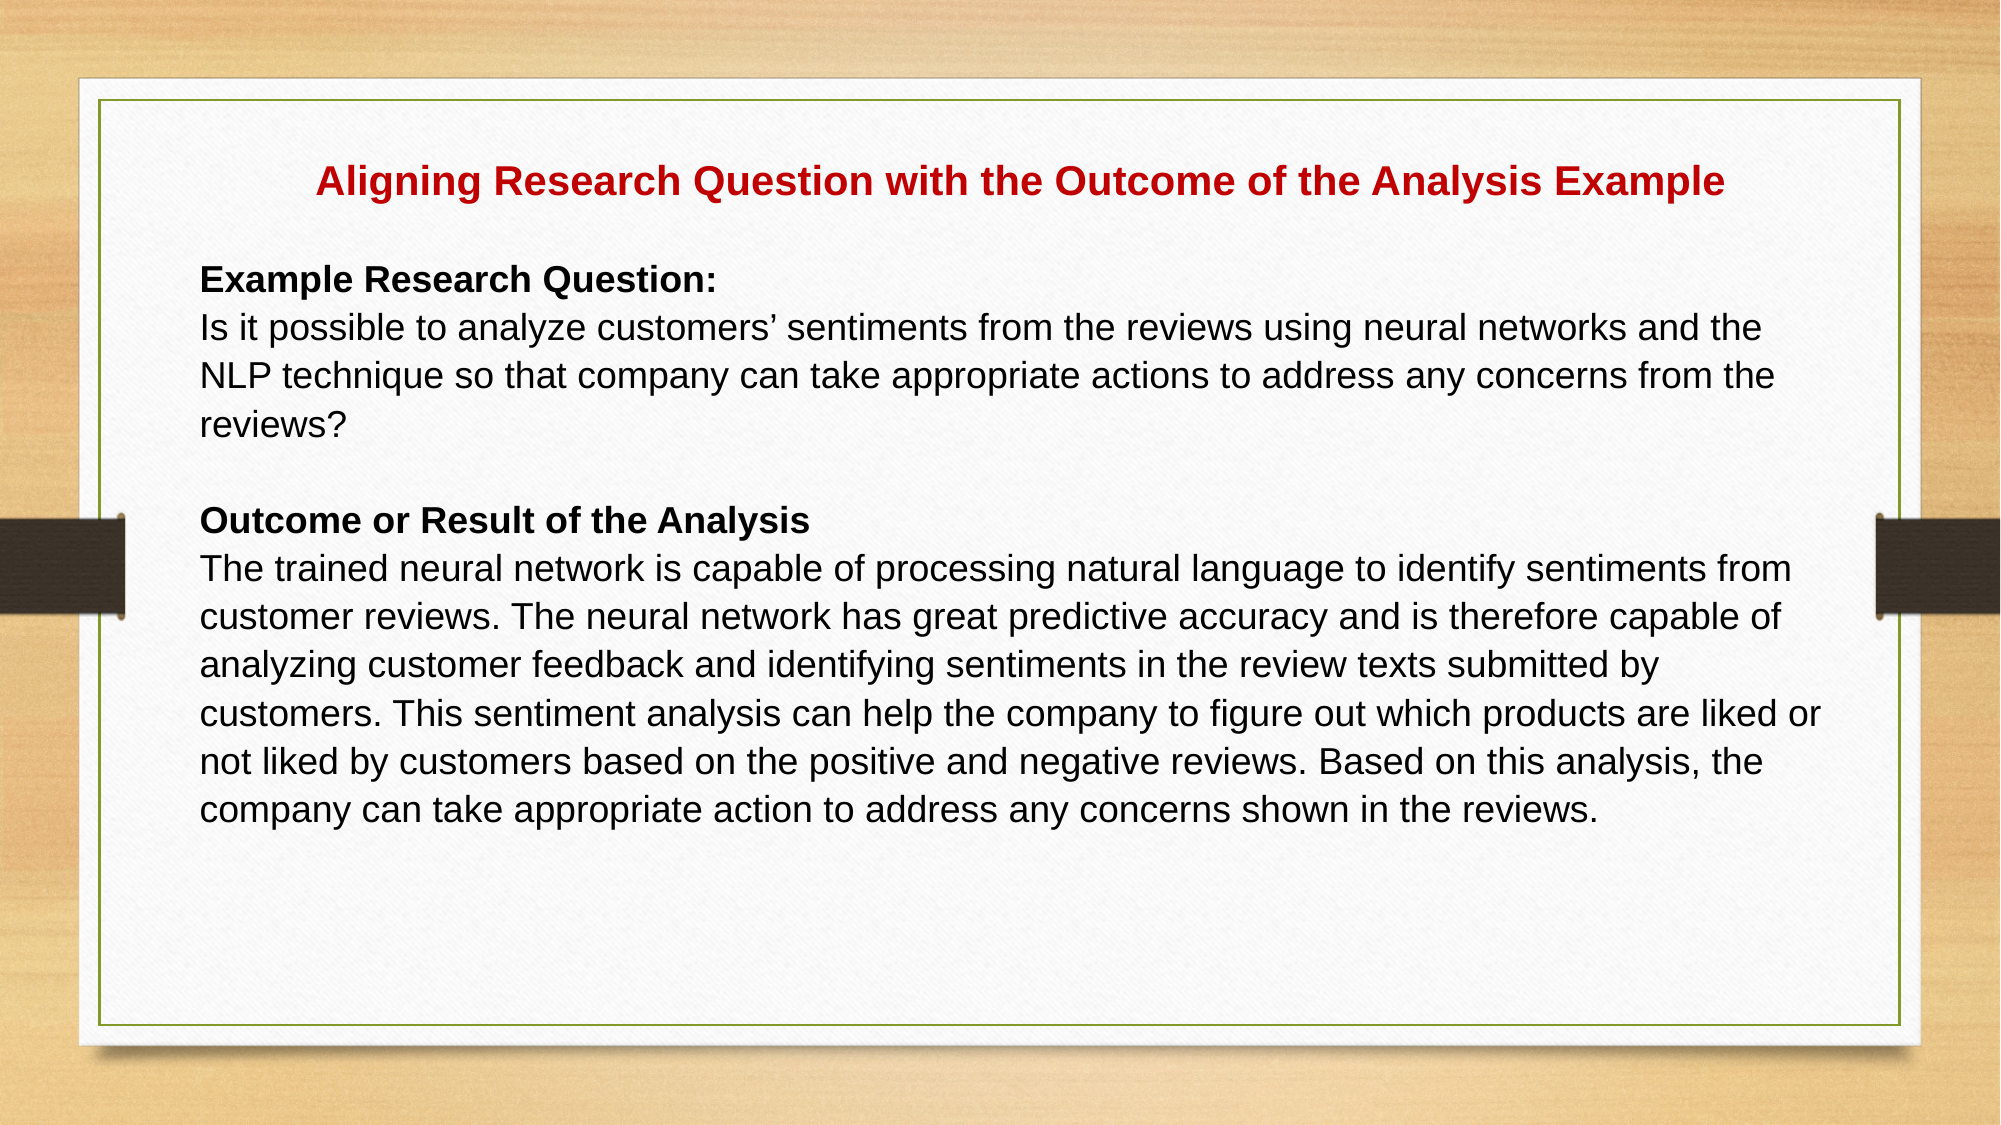

Aligning Research Question with the Outcome of the Analysis Example

Example Research Question:
Is it possible to analyze customers’ sentiments from the reviews using neural networks and the NLP technique so that company can take appropriate actions to address any concerns from the reviews?

Outcome or Result of the Analysis
The trained neural network is capable of processing natural language to identify sentiments from customer reviews. The neural network has great predictive accuracy and is therefore capable of analyzing customer feedback and identifying sentiments in the review texts submitted by customers. This sentiment analysis can help the company to figure out which products are liked or not liked by customers based on the positive and negative reviews. Based on this analysis, the company can take appropriate action to address any concerns shown in the reviews.